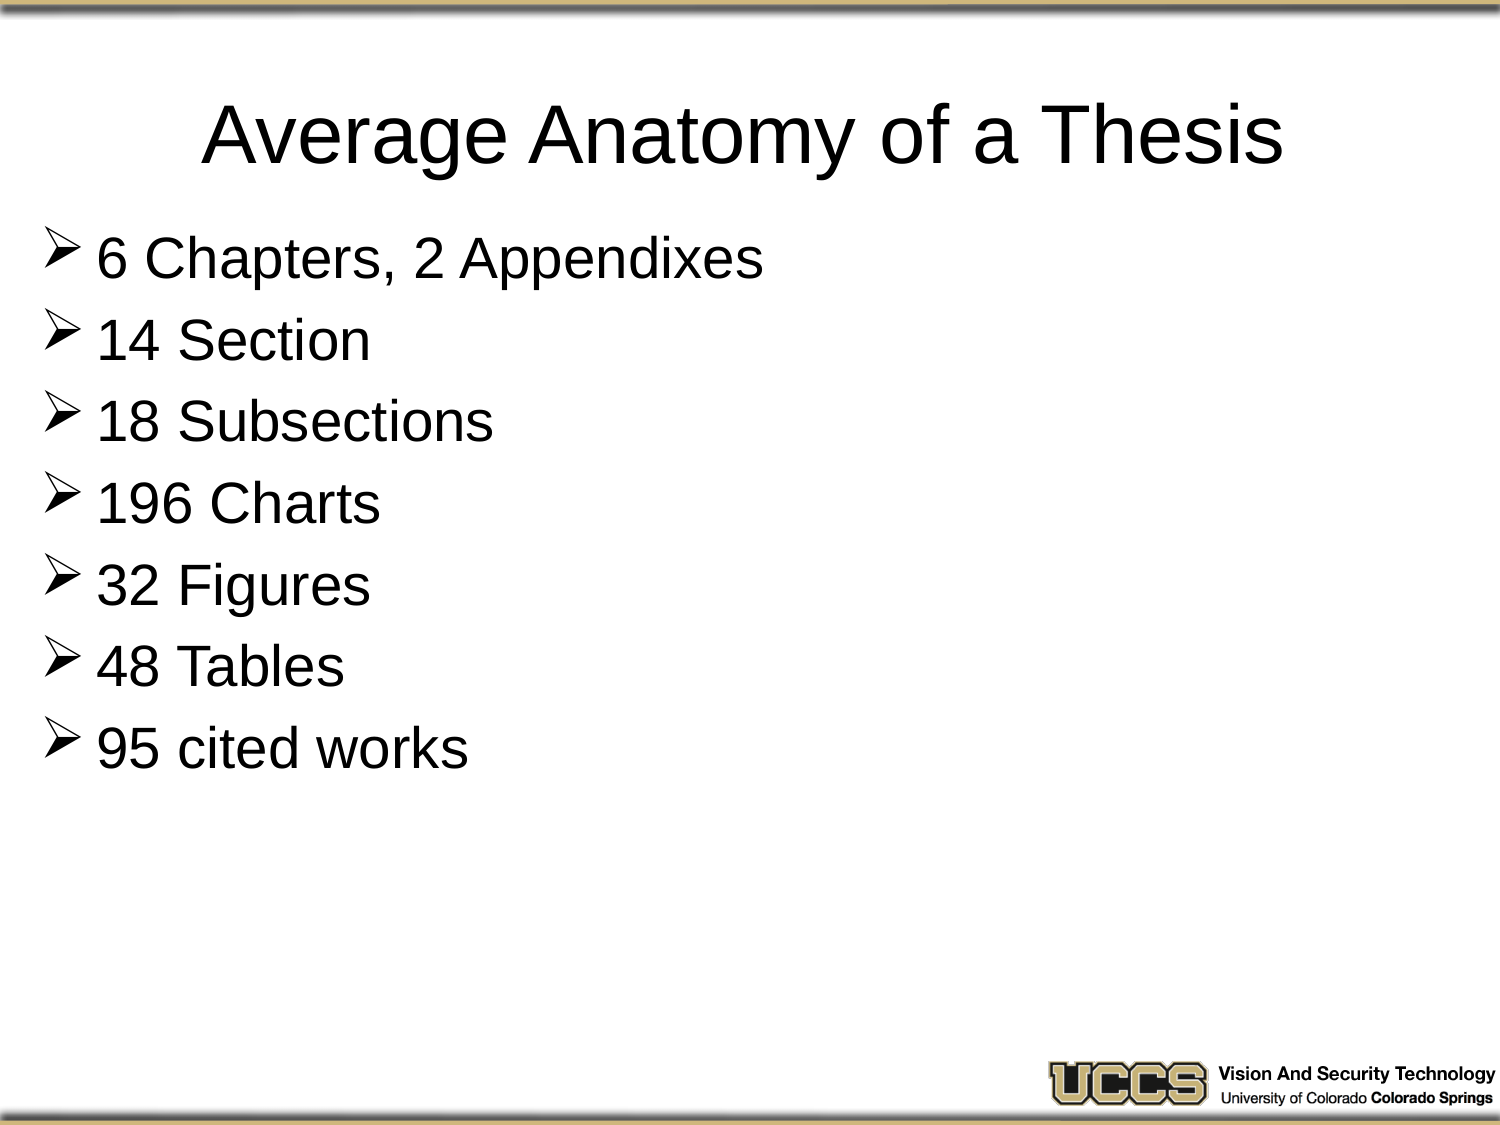

# Average Anatomy of a Thesis
6 Chapters, 2 Appendixes
14 Section
18 Subsections
196 Charts
32 Figures
48 Tables
95 cited works